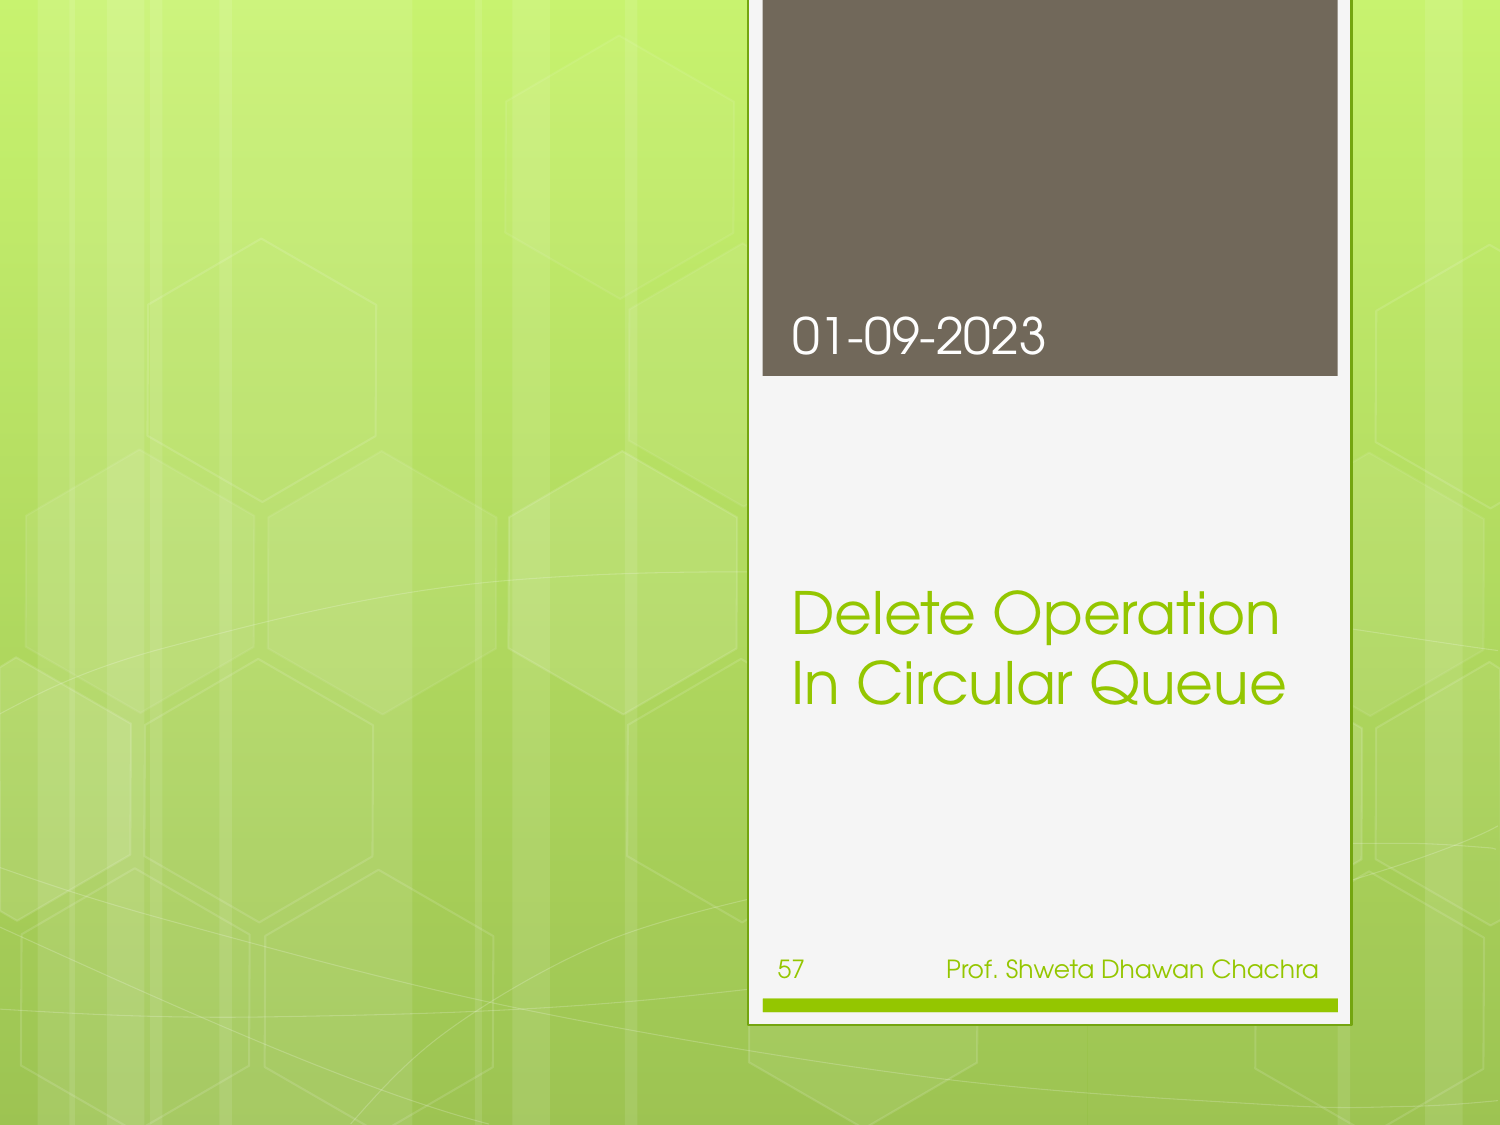

01-09-2023
# Delete Operation In Circular Queue

57
Prof. Shweta Dhawan Chachra